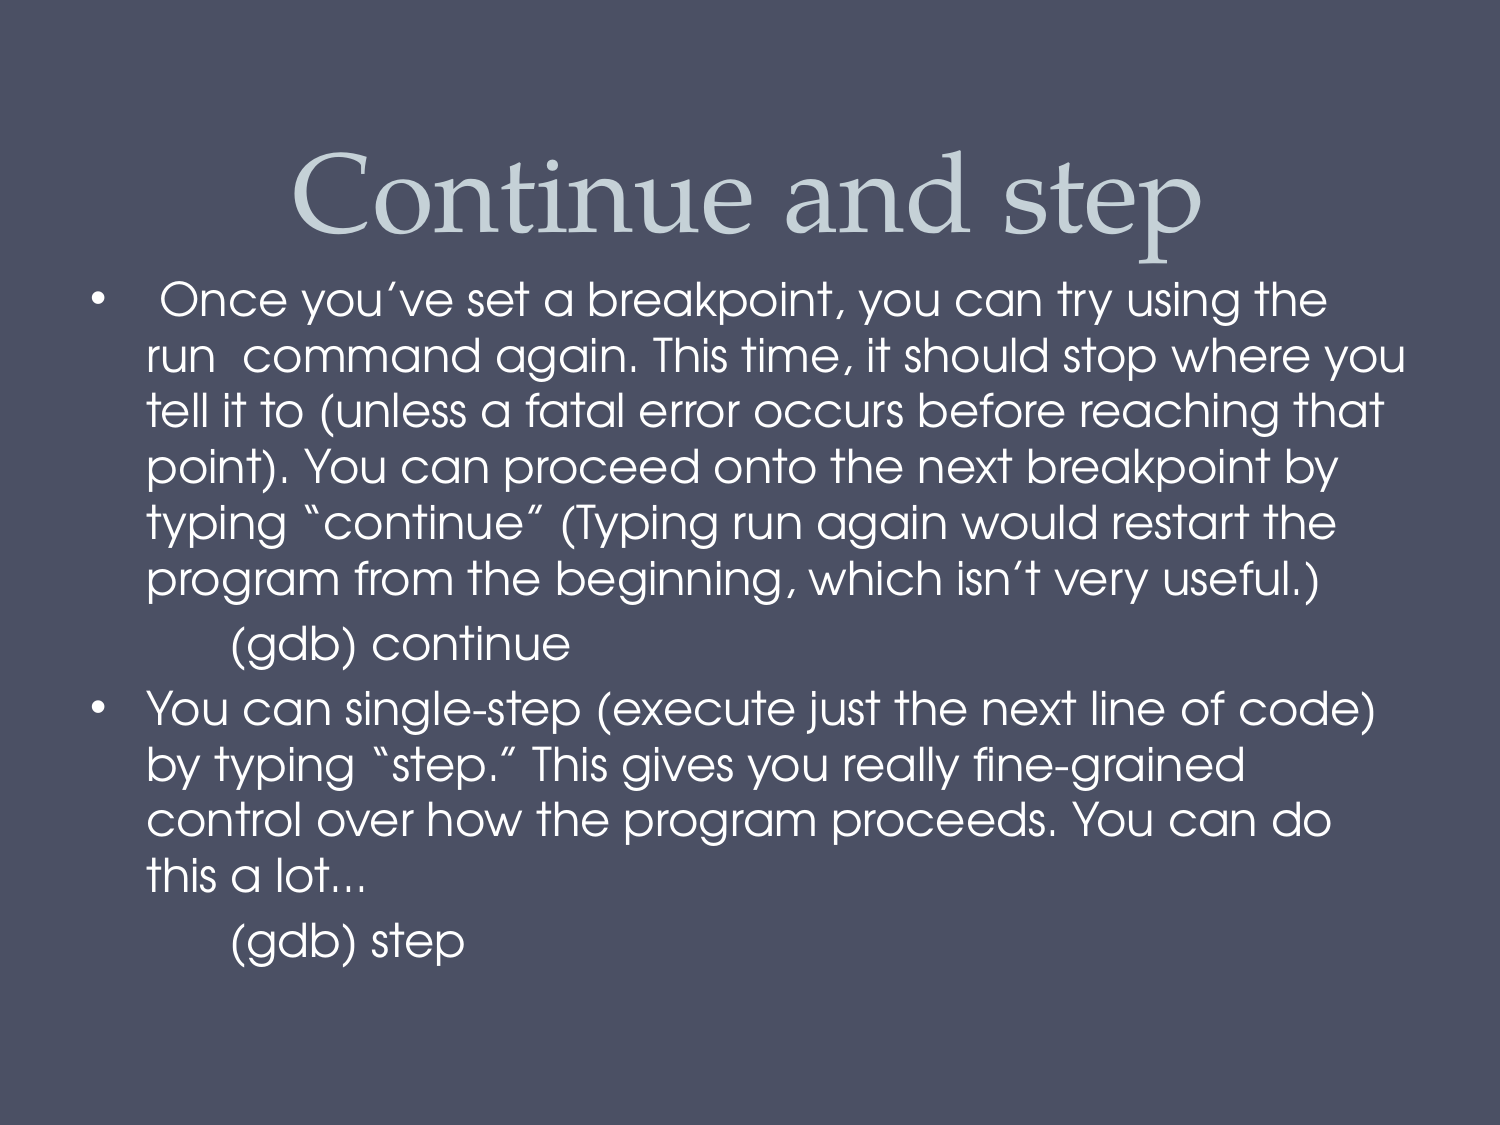

# Continue and step
 Once you’ve set a breakpoint, you can try using the run  command again. This time, it should stop where you tell it to (unless a fatal error occurs before reaching that point). You can proceed onto the next breakpoint by typing “continue” (Typing run again would restart the program from the beginning, which isn’t very useful.)
	(gdb) continue
You can single-step (execute just the next line of code) by typing “step.” This gives you really fine-grained control over how the program proceeds. You can do this a lot...
	(gdb) step